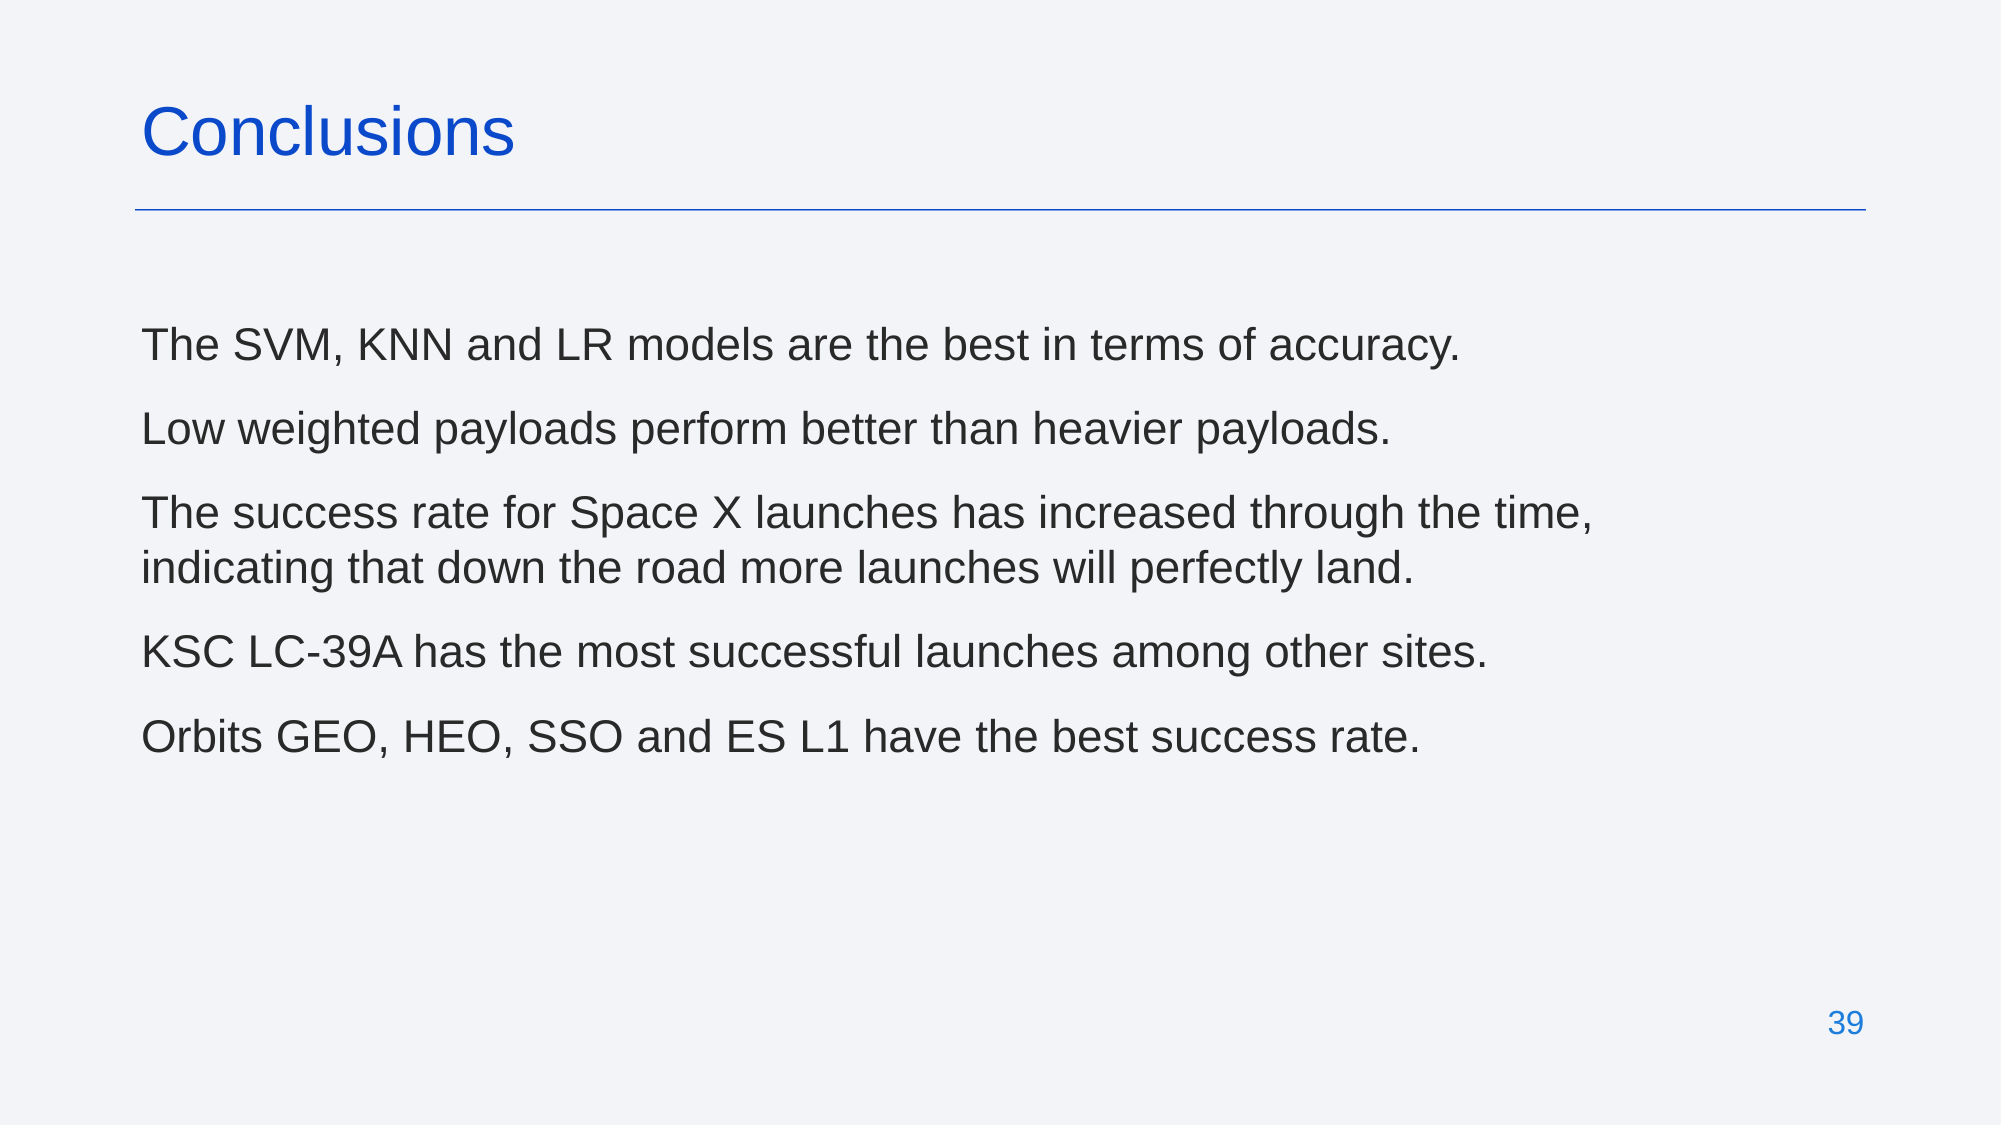

Conclusions
The SVM, KNN and LR models are the best in terms of accuracy.
Low weighted payloads perform better than heavier payloads.
The success rate for Space X launches has increased through the time, indicating that down the road more launches will perfectly land.
KSC LC-39A has the most successful launches among other sites.
Orbits GEO, HEO, SSO and ES L1 have the best success rate.
39